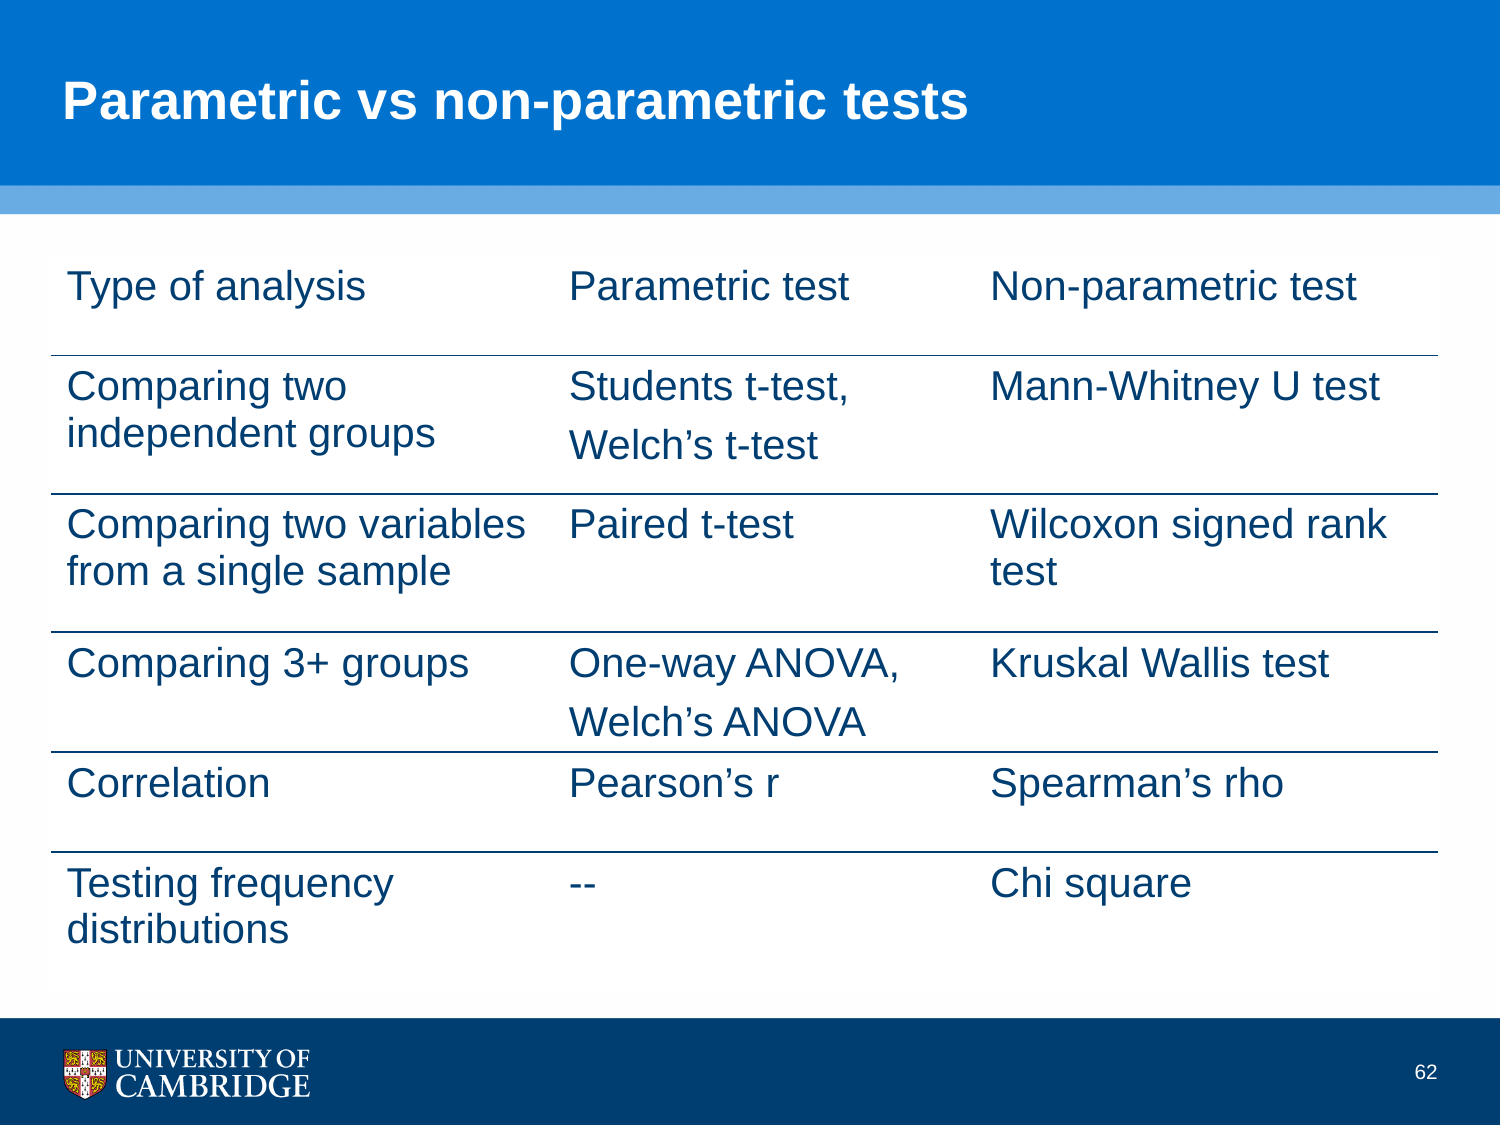

# Parametric vs non-parametric tests
| Type of analysis | Parametric test | Non-parametric test |
| --- | --- | --- |
| Comparing two independent groups | Students t-test, Welch’s t-test | Mann-Whitney U test |
| Comparing two variables from a single sample | Paired t-test | Wilcoxon signed rank test |
| Comparing 3+ groups | One-way ANOVA, Welch’s ANOVA | Kruskal Wallis test |
| Correlation | Pearson’s r | Spearman’s rho |
| Testing frequency distributions | -- | Chi square |
62